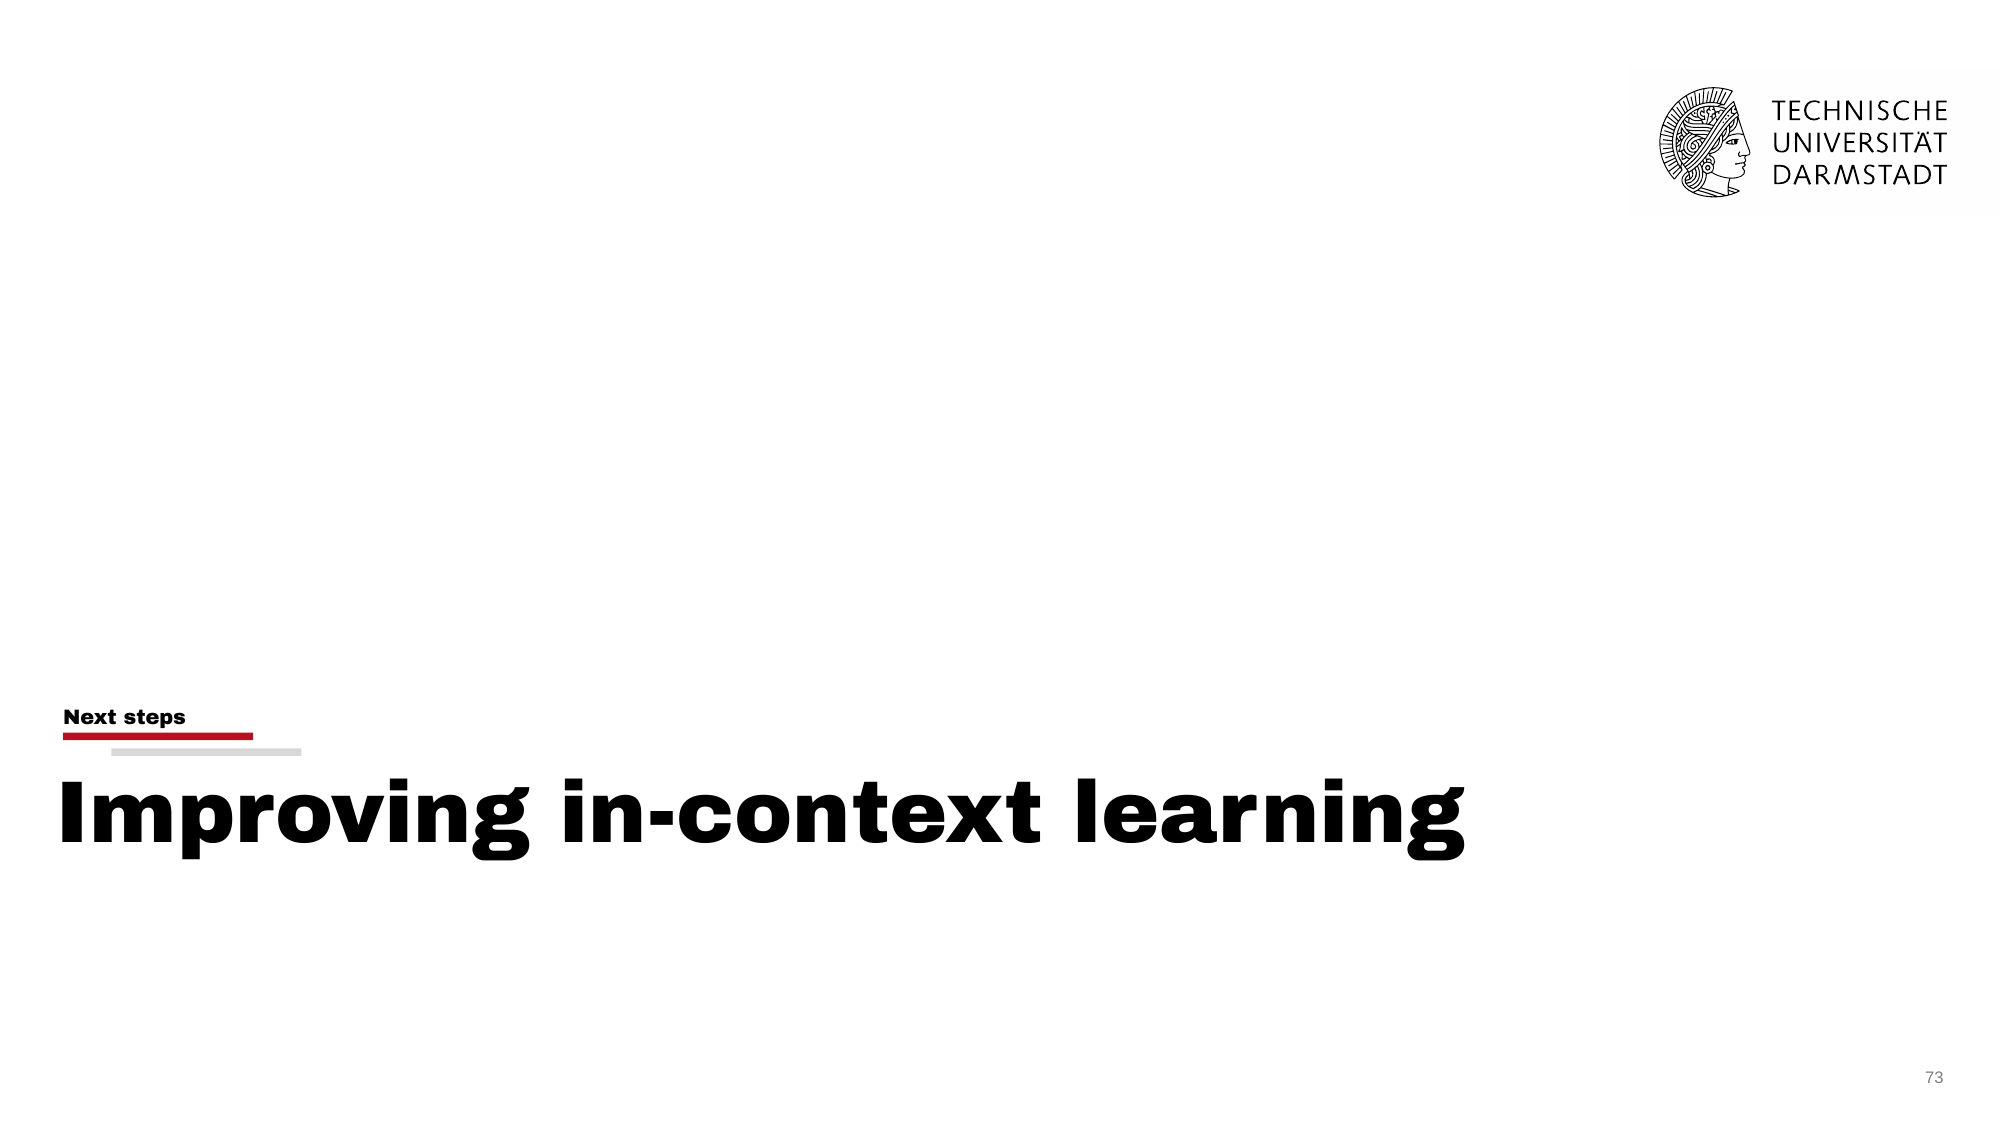

# Next steps
Improving in-context learning
73